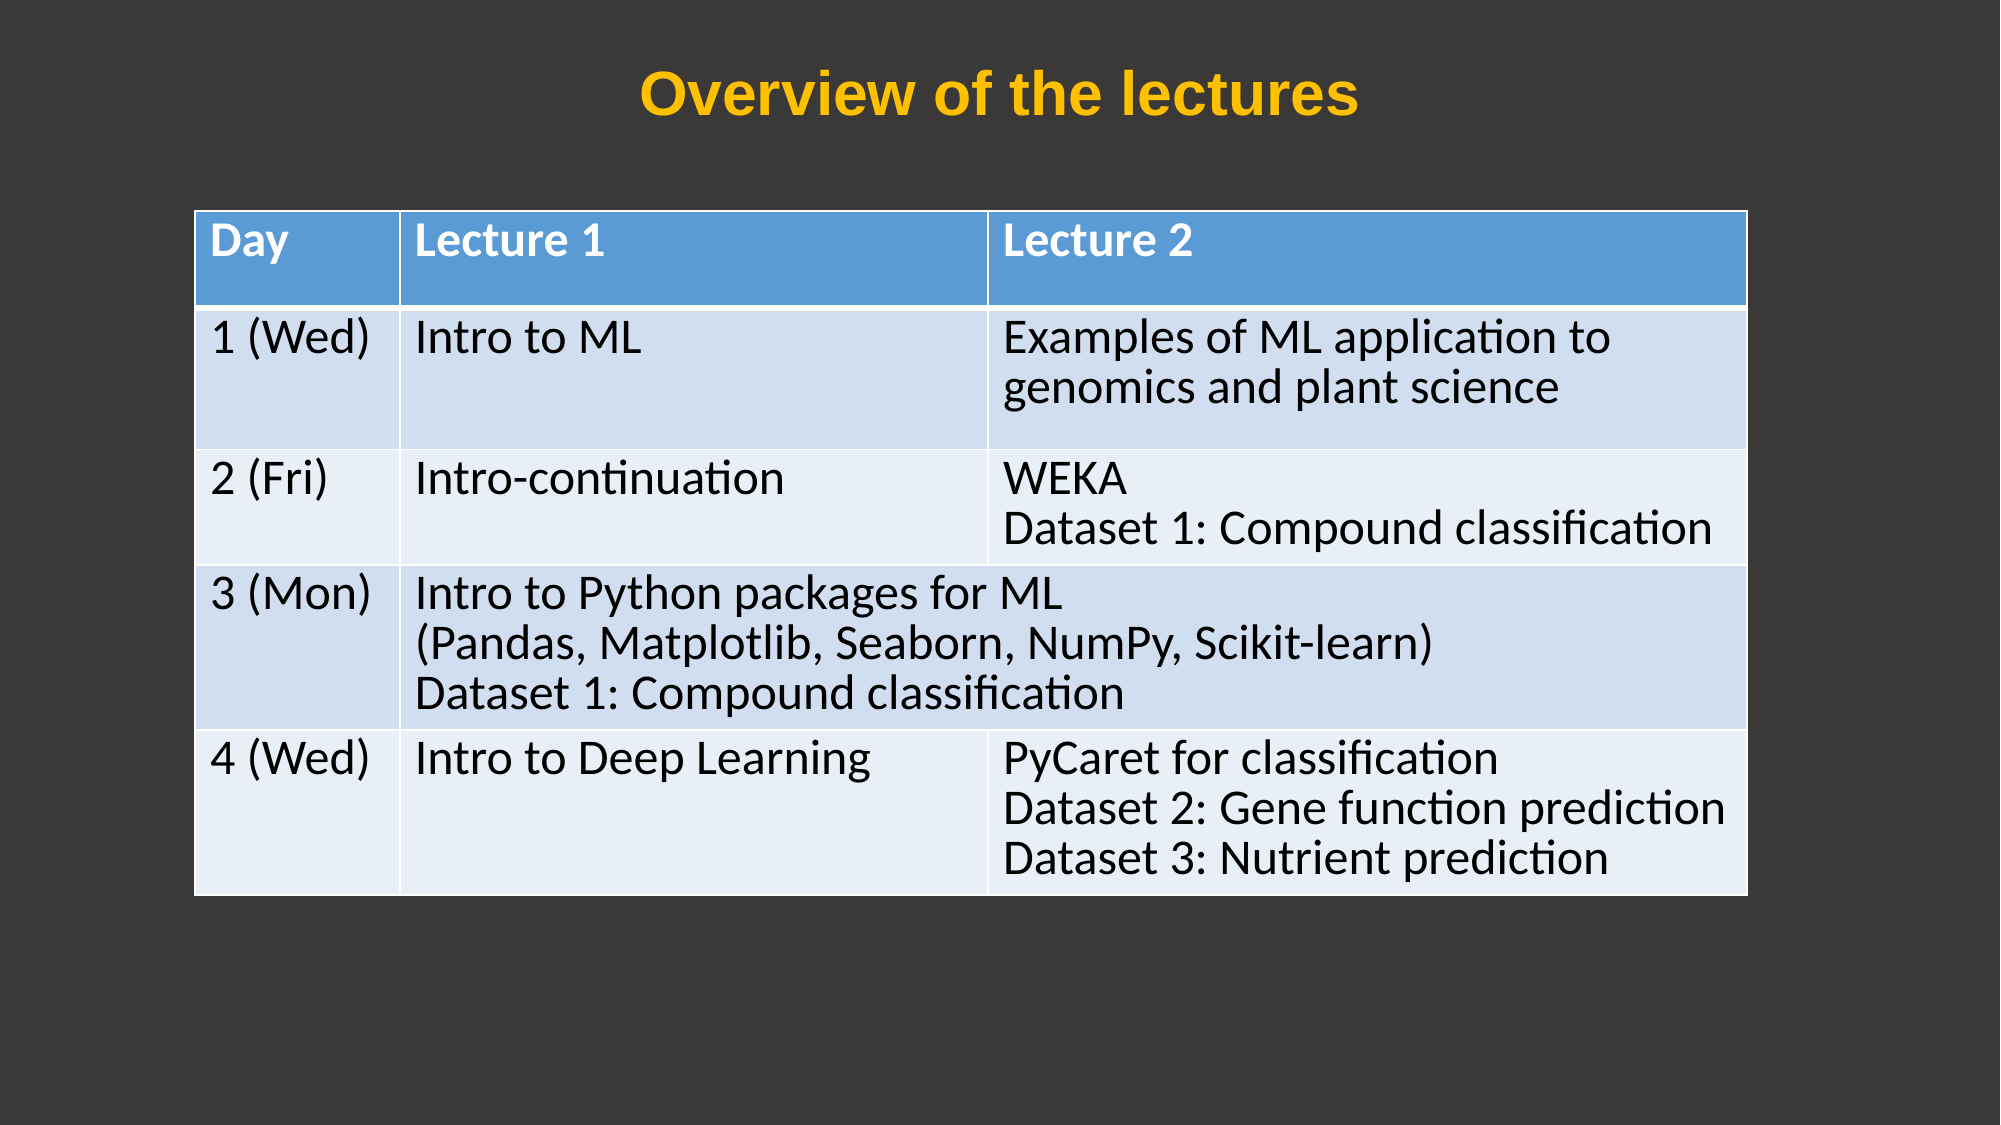

# Overview of the lectures
| Day | Lecture 1 | Lecture 2 |
| --- | --- | --- |
| 1 (Wed) | Intro to ML | Examples of ML application to genomics and plant science |
| 2 (Fri) | Intro-continuation | WEKA Dataset 1: Compound classification |
| 3 (Mon) | Intro to Python packages for ML (Pandas, Matplotlib, Seaborn, NumPy, Scikit-learn) Dataset 1: Compound classification |  |
| 4 (Wed) | Intro to Deep Learning | PyCaret for classification Dataset 2: Gene function prediction Dataset 3: Nutrient prediction |